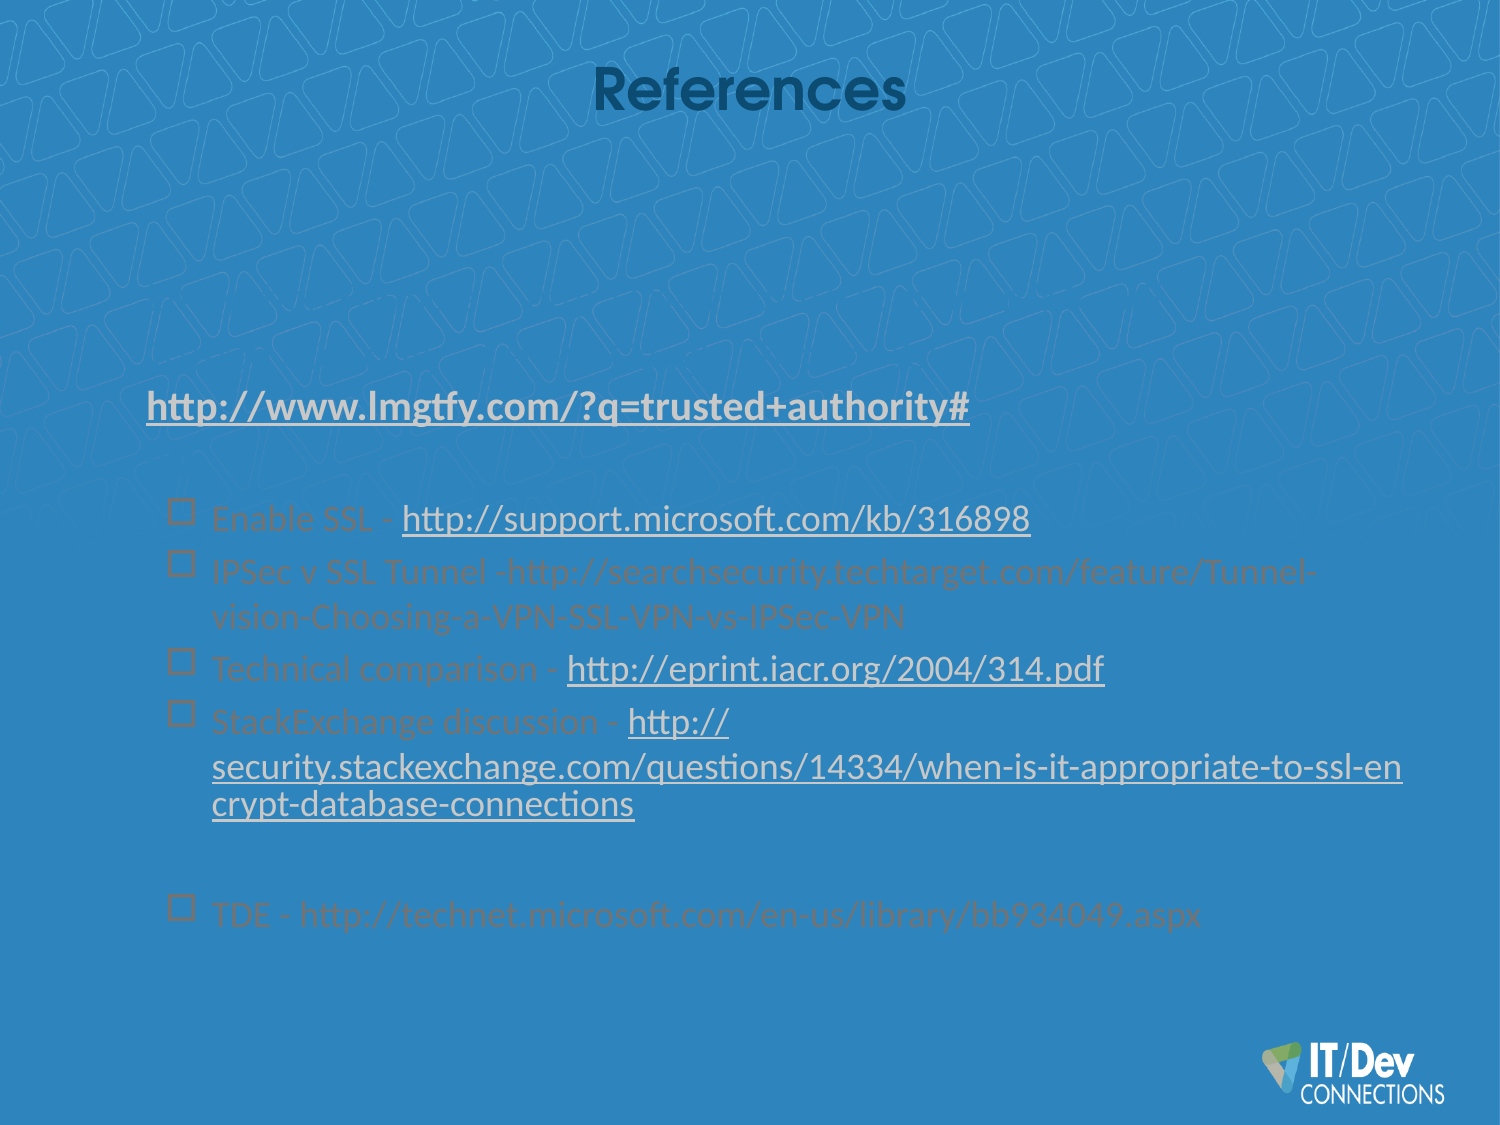

# References
Encryption Formulas - http://math.tut.fi/~ruohonen/MC.pdf
Trusted Authority – Let Me Google That For You - http://www.lmgtfy.com/?q=trusted+authority#
SSL
Enable SSL - http://support.microsoft.com/kb/316898
IPSec v SSL Tunnel -http://searchsecurity.techtarget.com/feature/Tunnel-vision-Choosing-a-VPN-SSL-VPN-vs-IPSec-VPN
Technical comparison - http://eprint.iacr.org/2004/314.pdf
StackExchange discussion - http://security.stackexchange.com/questions/14334/when-is-it-appropriate-to-ssl-encrypt-database-connections
TDE
TDE - http://technet.microsoft.com/en-us/library/bb934049.aspx